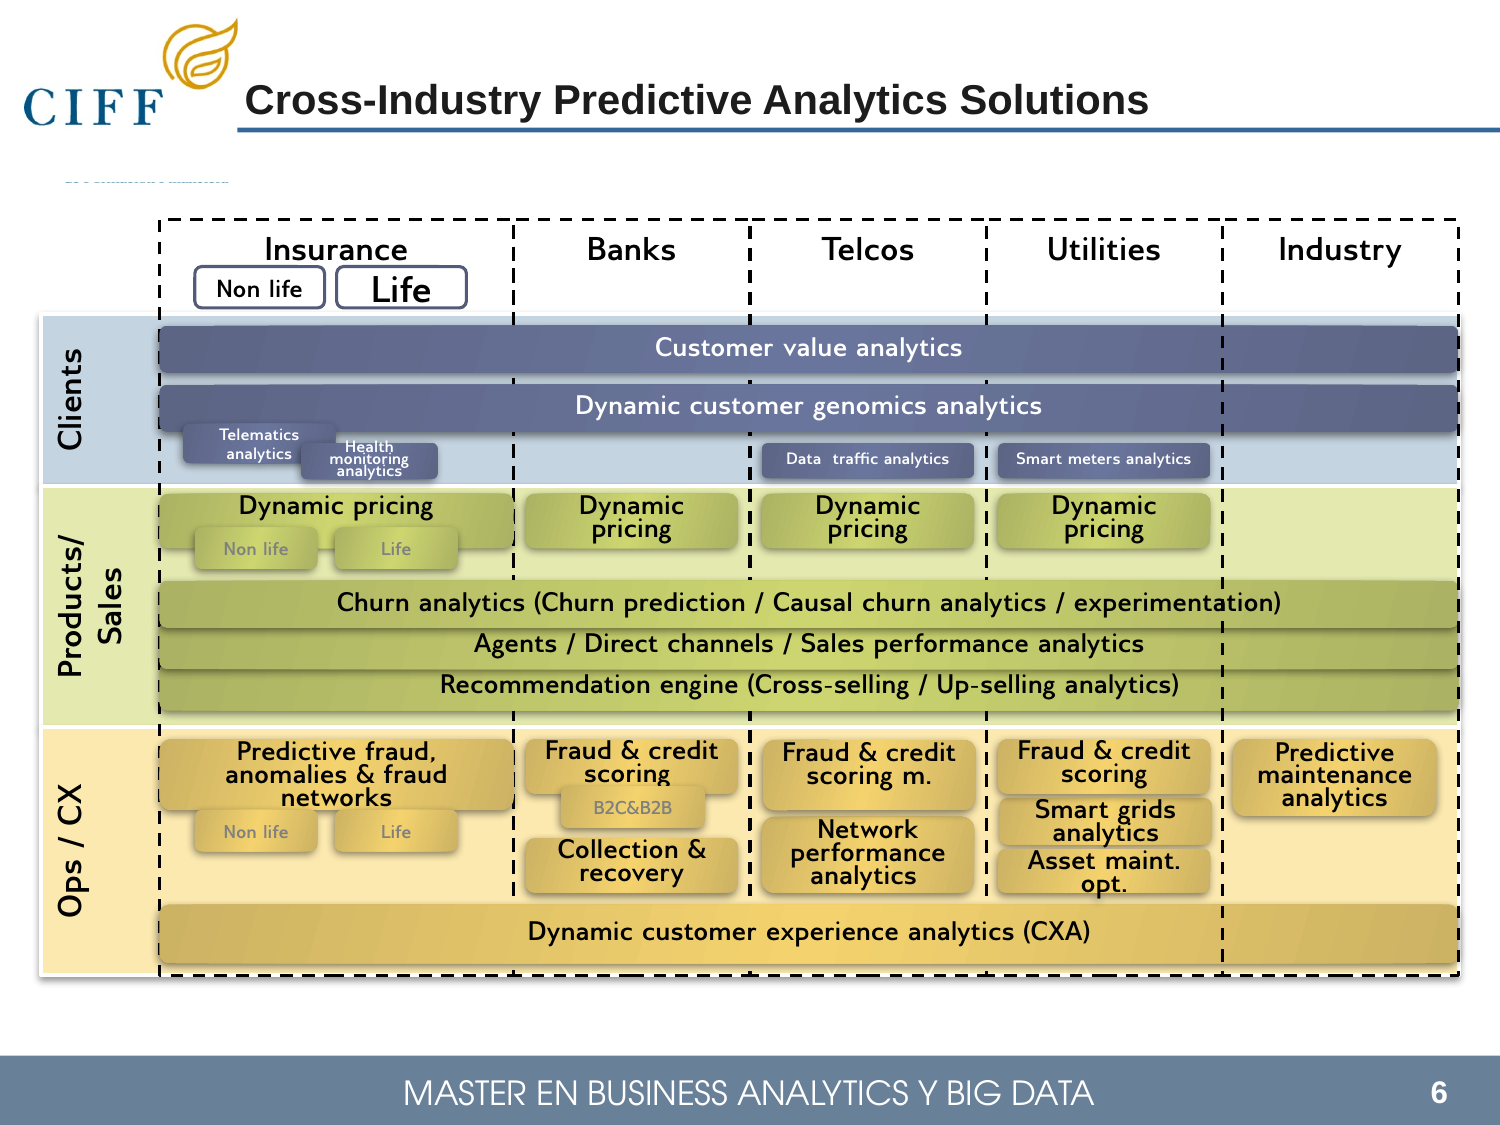

Cross-Industry Predictive Analytics Solutions
Insurance
Banks
Telcos
Utilities
Industry
Non life
Life
Clients
Customer value analytics
Dynamic customer genomics analytics
Telematics analytics
Health monitoring analytics
Data  traffic analytics
Smart meters analytics
Products/ Sales
Dynamic pricing
Dynamic pricing
Dynamic pricing
Dynamic pricing
Non life
Life
Churn analytics (Churn prediction / Causal churn analytics / experimentation)
Agents / Direct channels / Sales performance analytics
Recommendation engine (Cross-selling / Up-selling analytics)
Ops / CX
Predictive fraud, anomalies & fraud networks
Fraud & credit scoring
Predictive maintenance analytics
Fraud & credit scoring
Fraud & credit scoring m.
B2C&B2B
Smart grids analytics
Non life
Life
Network performance analytics
Collection & recovery
Asset maint. opt.
Dynamic customer experience analytics (CXA)
6